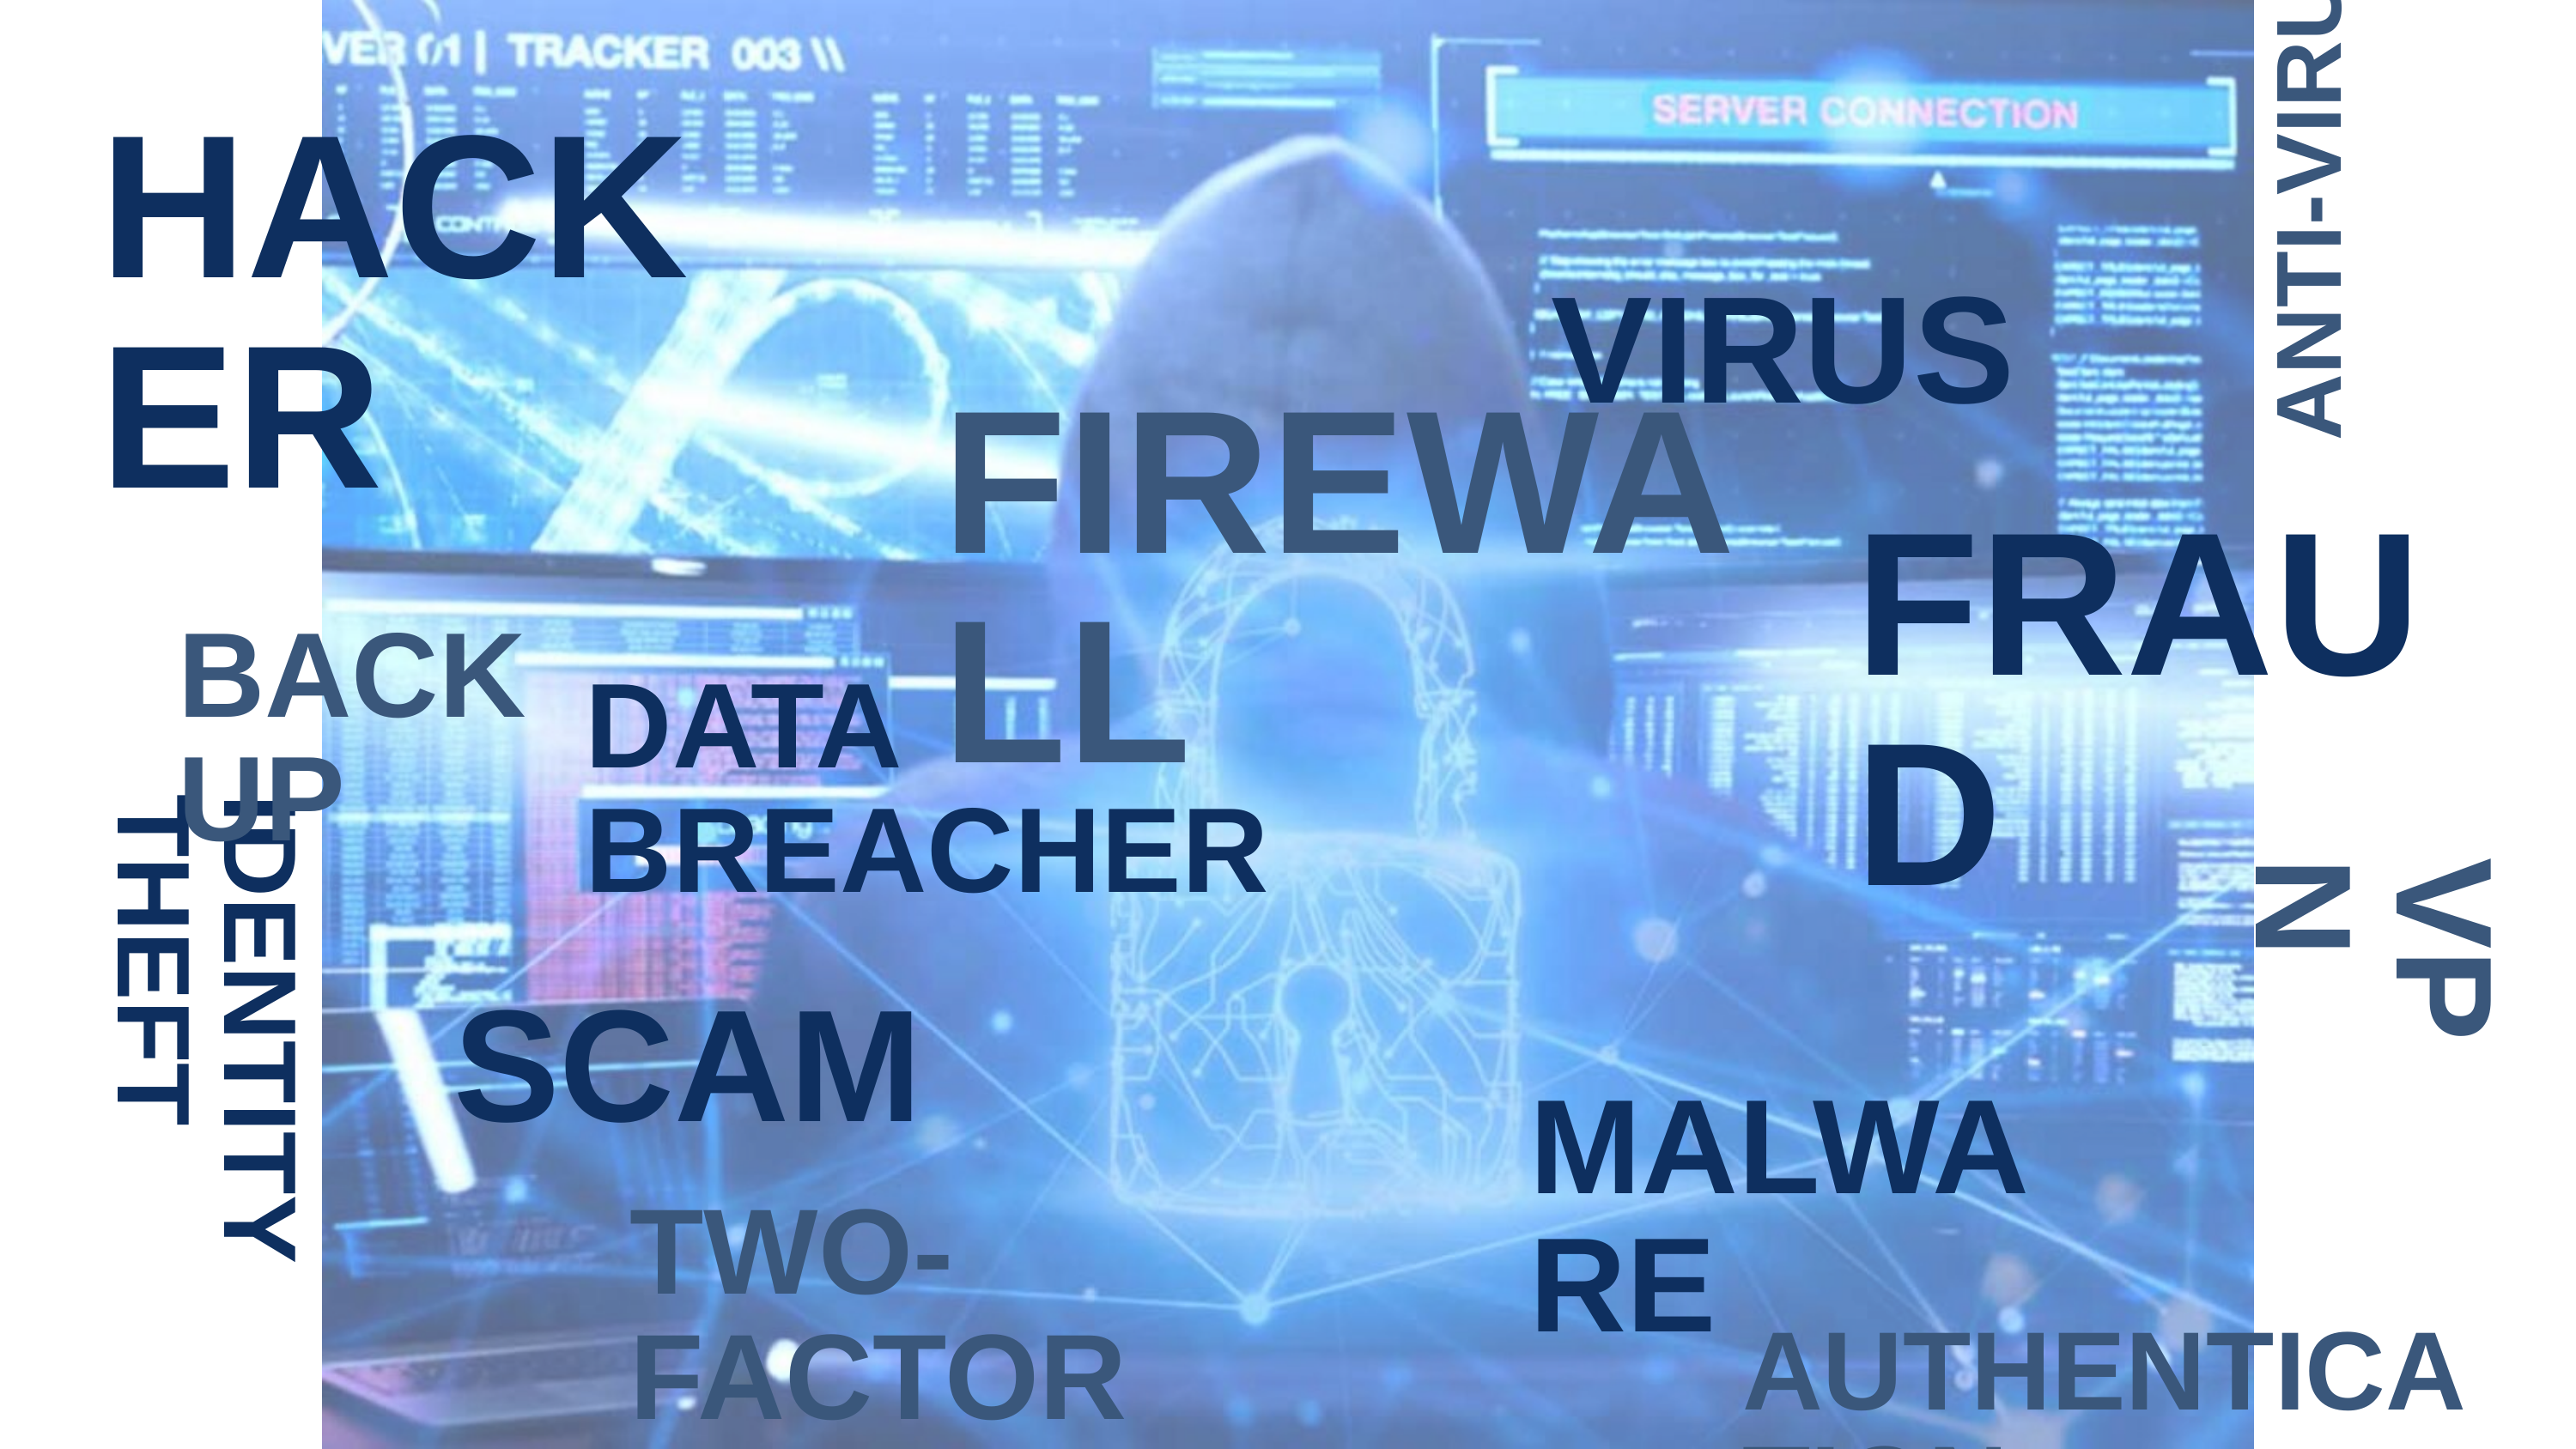

ANTI-VIRUS
HACKER
VIRUS
FIREWALL
FRAUD
BACKUP

DATA BREACHER
VPN
SCAM
IDENTITY THEFT
MALWARE
TWO-FACTOR AUTHENTICATION
AUTHENTICATION